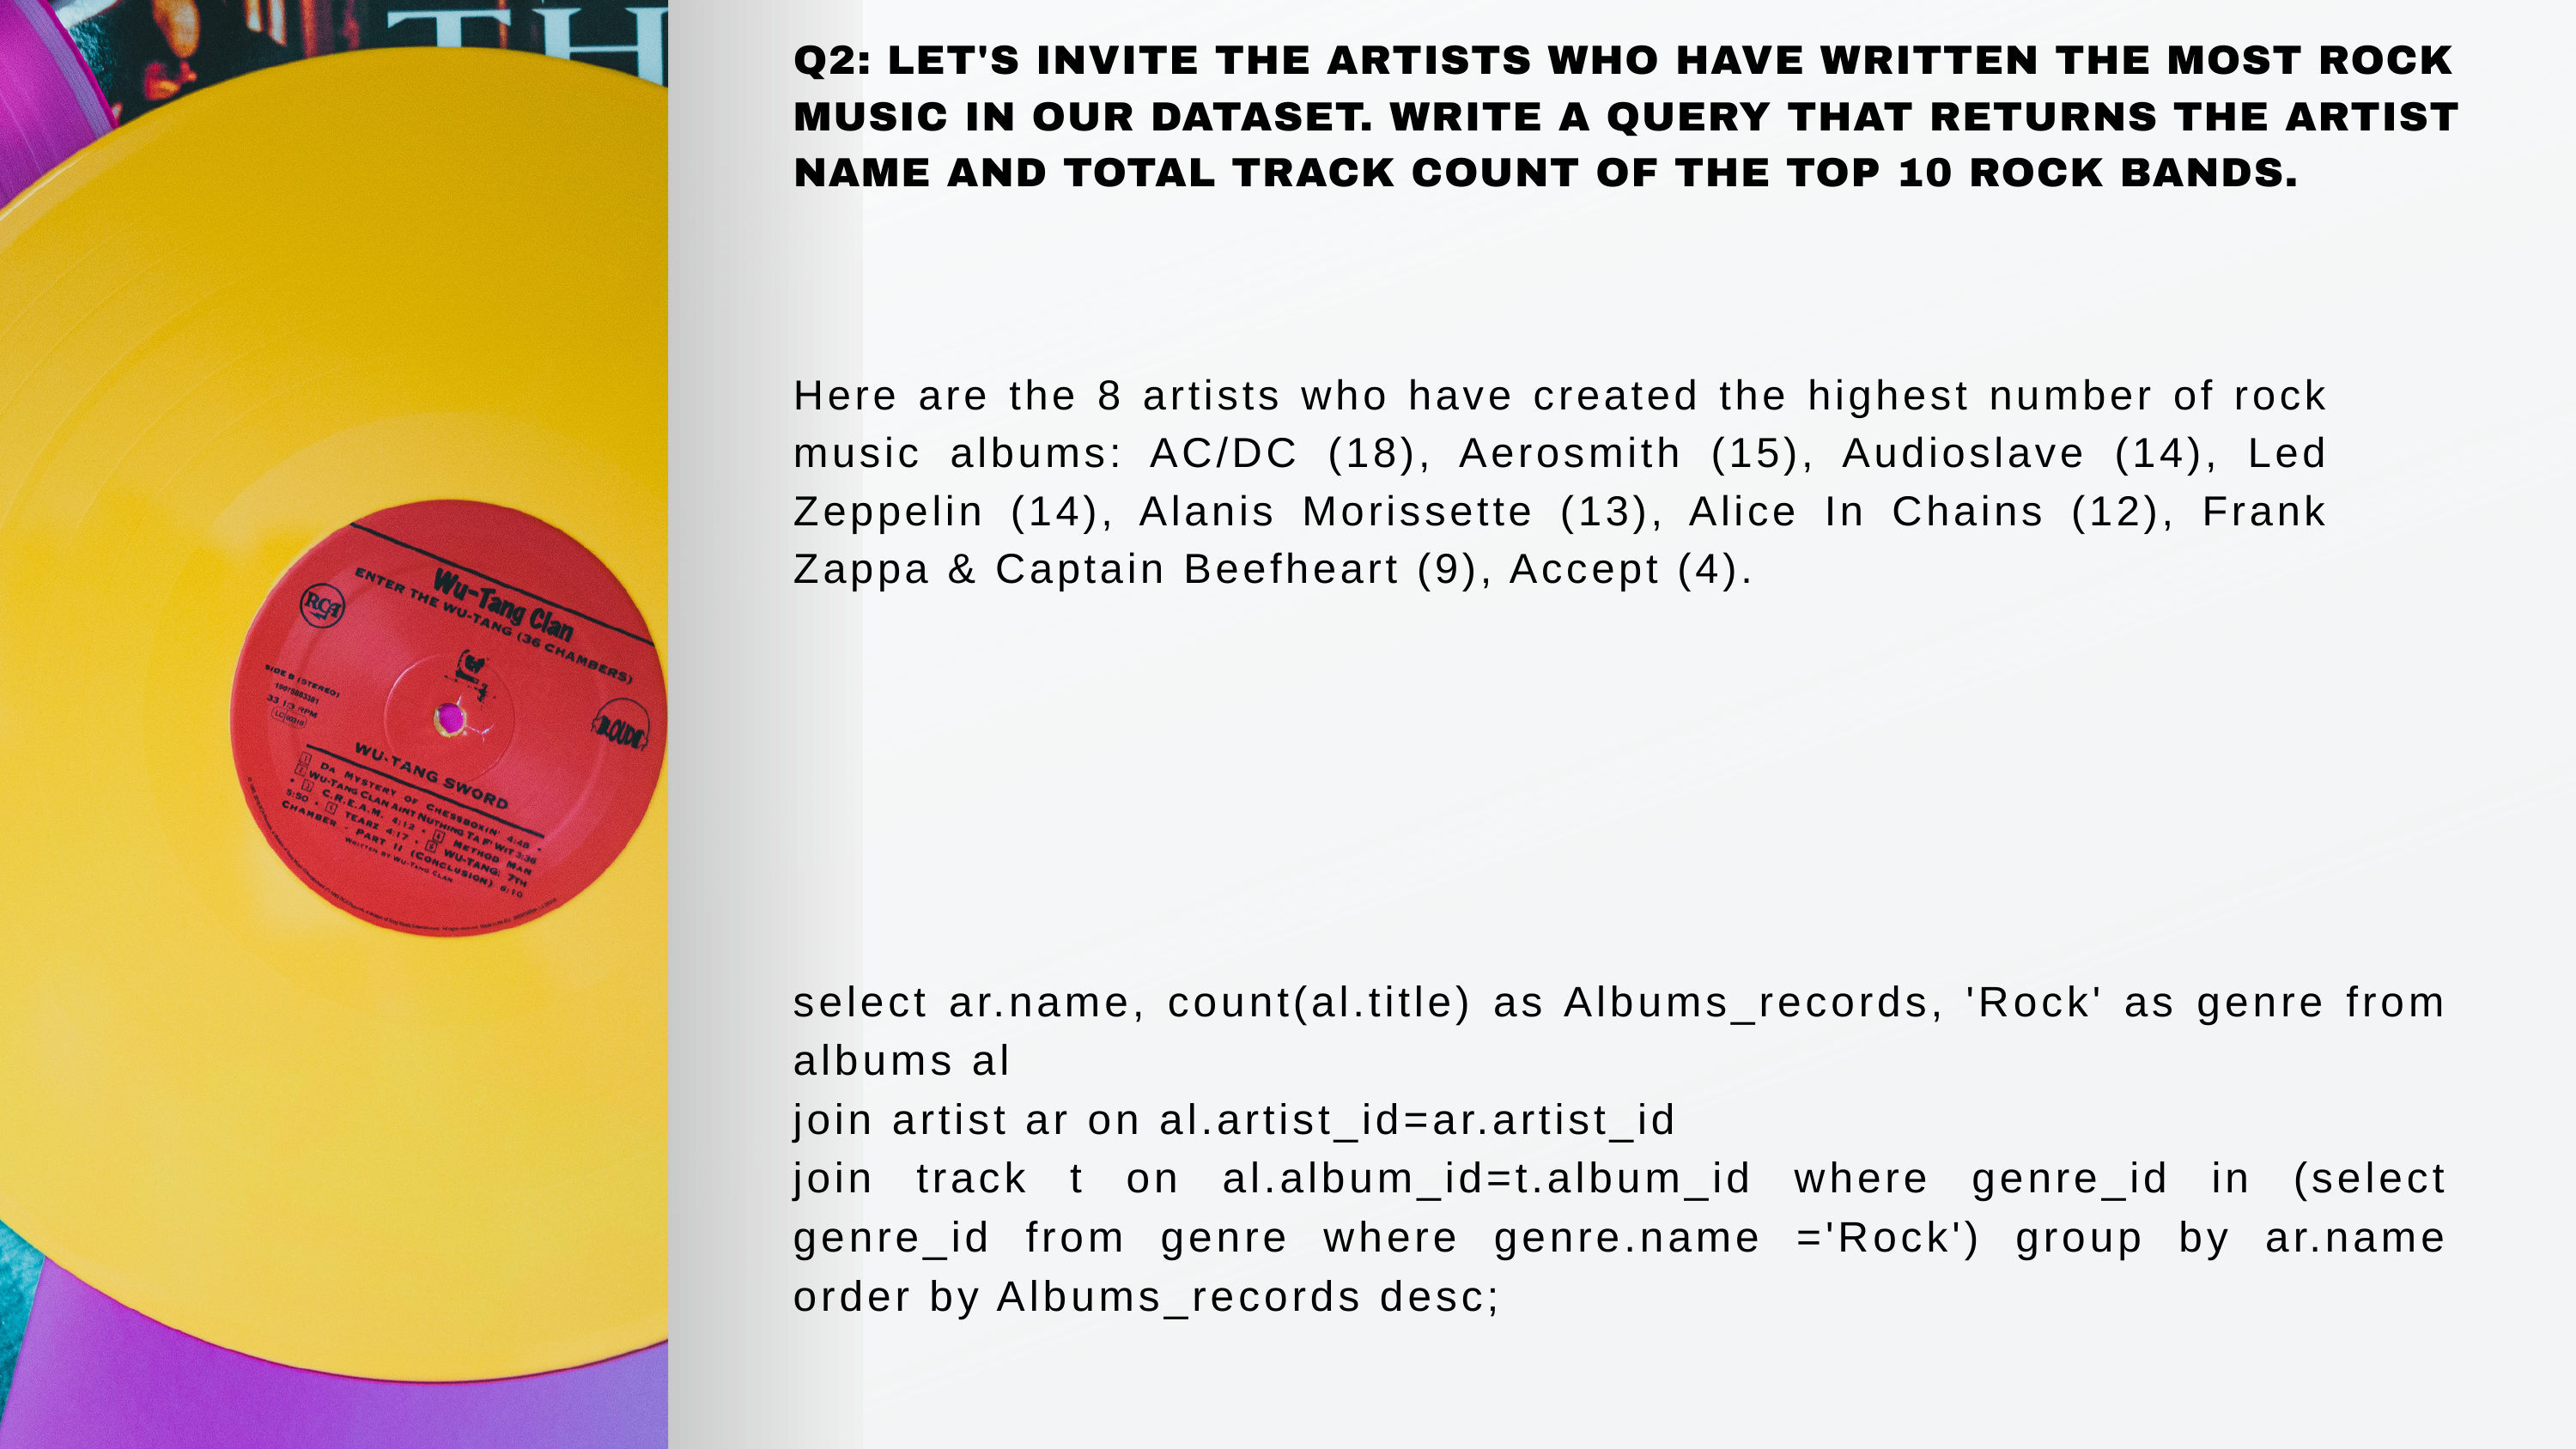

Q2: LET'S INVITE THE ARTISTS WHO HAVE WRITTEN THE MOST ROCK MUSIC IN OUR DATASET. WRITE A QUERY THAT RETURNS THE ARTIST NAME AND TOTAL TRACK COUNT OF THE TOP 10 ROCK BANDS.
Here are the 8 artists who have created the highest number of rock music albums: AC/DC (18), Aerosmith (15), Audioslave (14), Led Zeppelin (14), Alanis Morissette (13), Alice In Chains (12), Frank Zappa & Captain Beefheart (9), Accept (4).

select ar.name, count(al.title) as Albums_records, 'Rock' as genre from albums al
join artist ar on al.artist_id=ar.artist_id
join track t on al.album_id=t.album_id where genre_id in (select genre_id from genre where genre.name ='Rock') group by ar.name order by Albums_records desc;